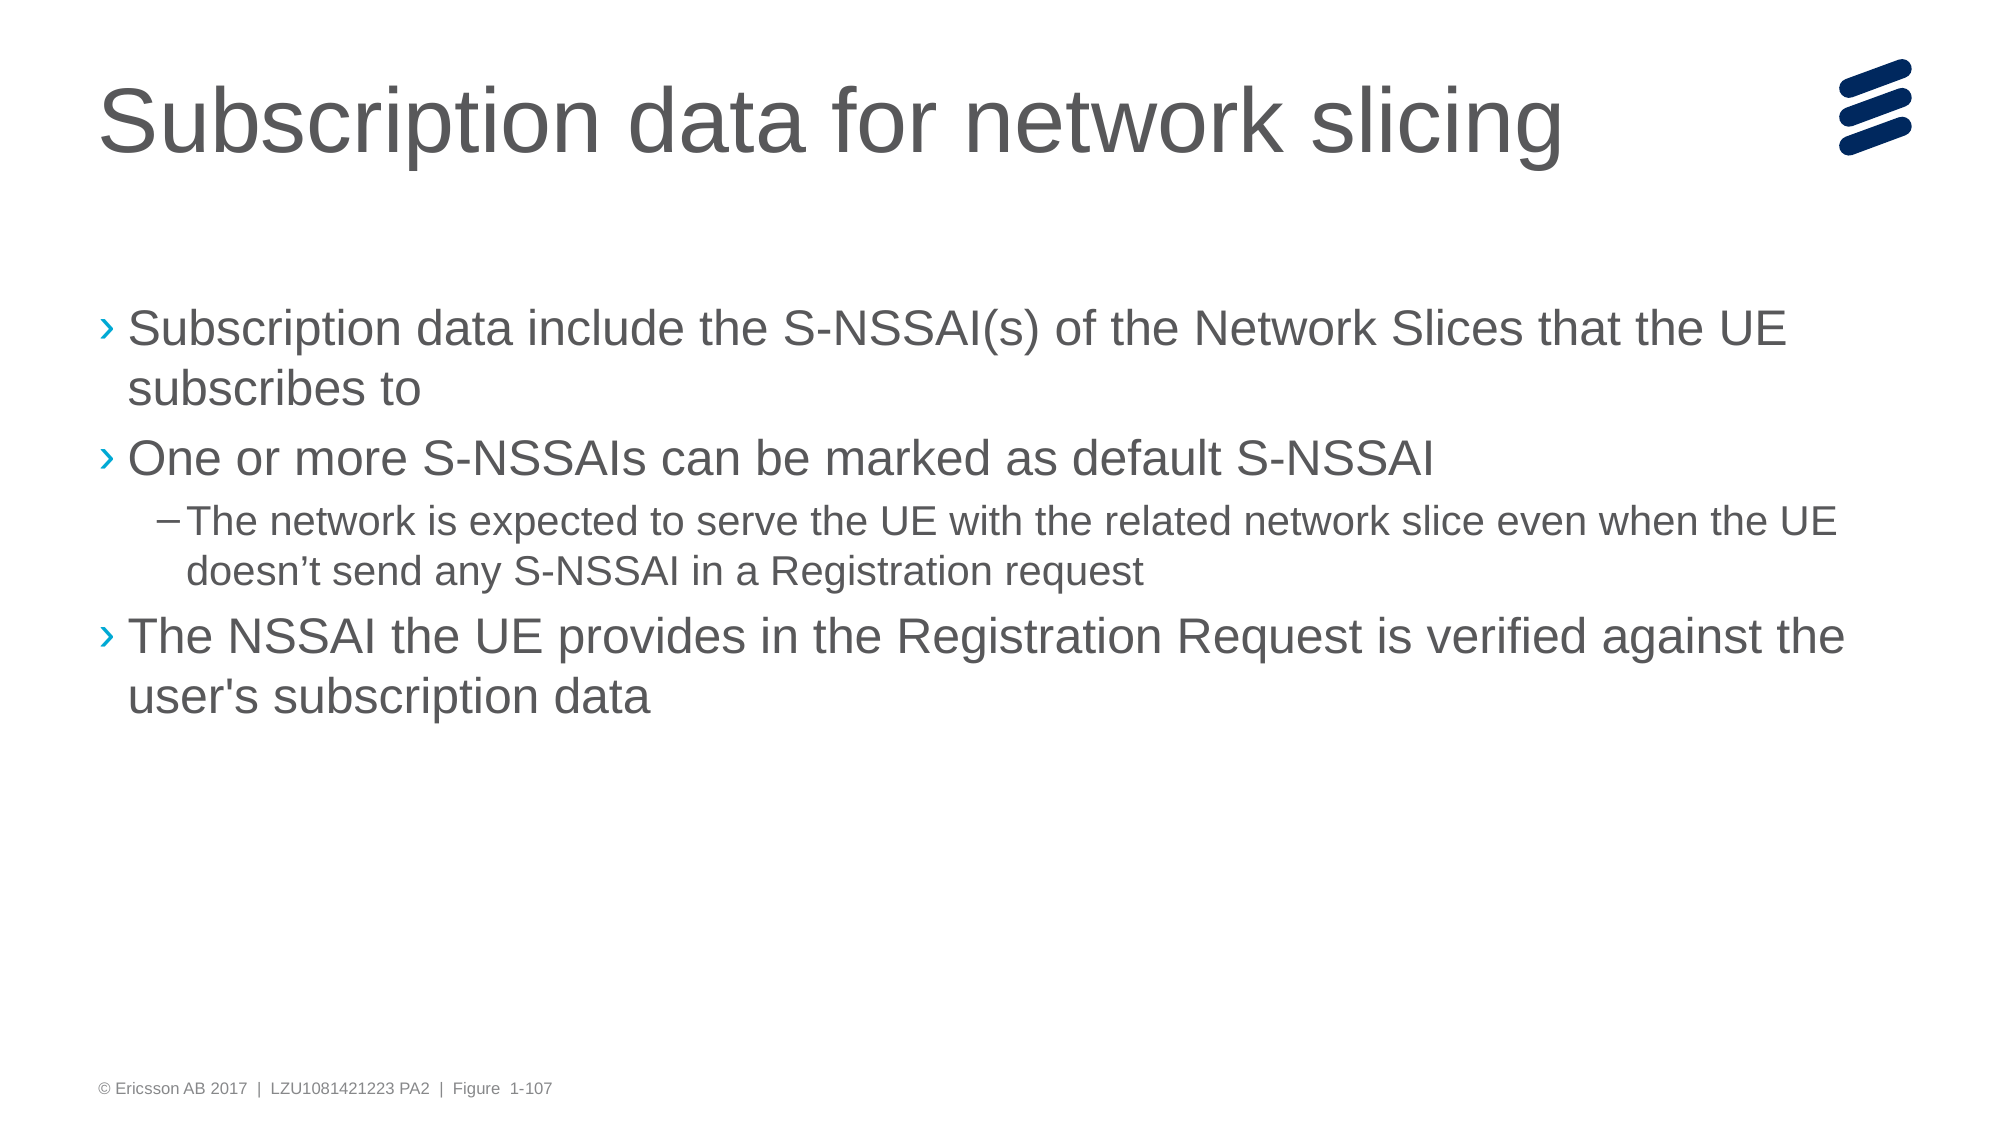

# Subscription data for network slicing
Subscription data include the S-NSSAI(s) of the Network Slices that the UE subscribes to
One or more S-NSSAIs can be marked as default S-NSSAI
The network is expected to serve the UE with the related network slice even when the UE doesn’t send any S-NSSAI in a Registration request
The NSSAI the UE provides in the Registration Request is verified against the user's subscription data